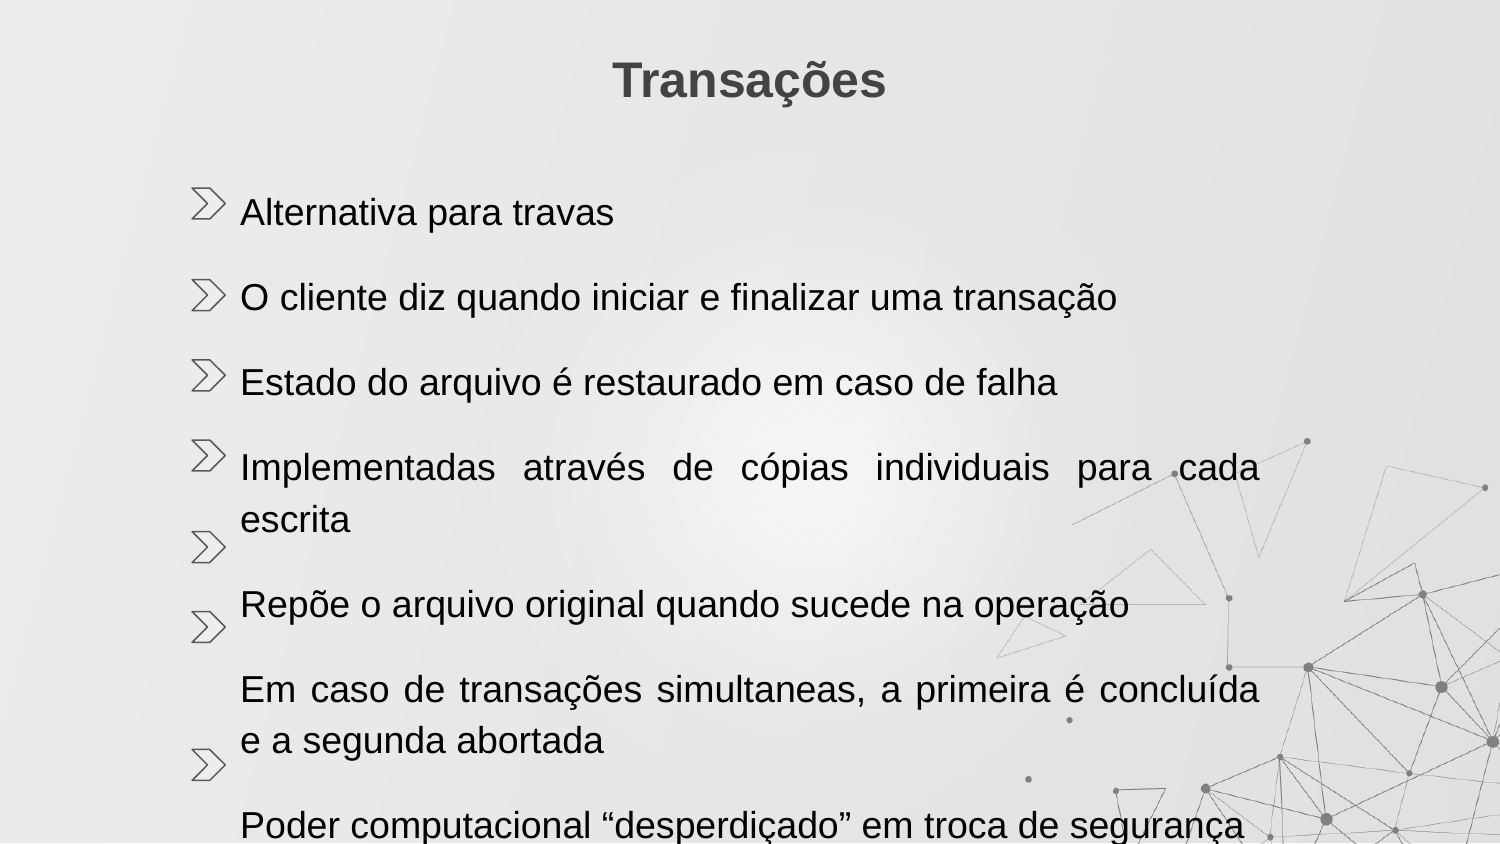

# Transações
Alternativa para travas
O cliente diz quando iniciar e finalizar uma transação
Estado do arquivo é restaurado em caso de falha
Implementadas através de cópias individuais para cada escrita
Repõe o arquivo original quando sucede na operação
Em caso de transações simultaneas, a primeira é concluída e a segunda abortada
Poder computacional “desperdiçado” em troca de segurança